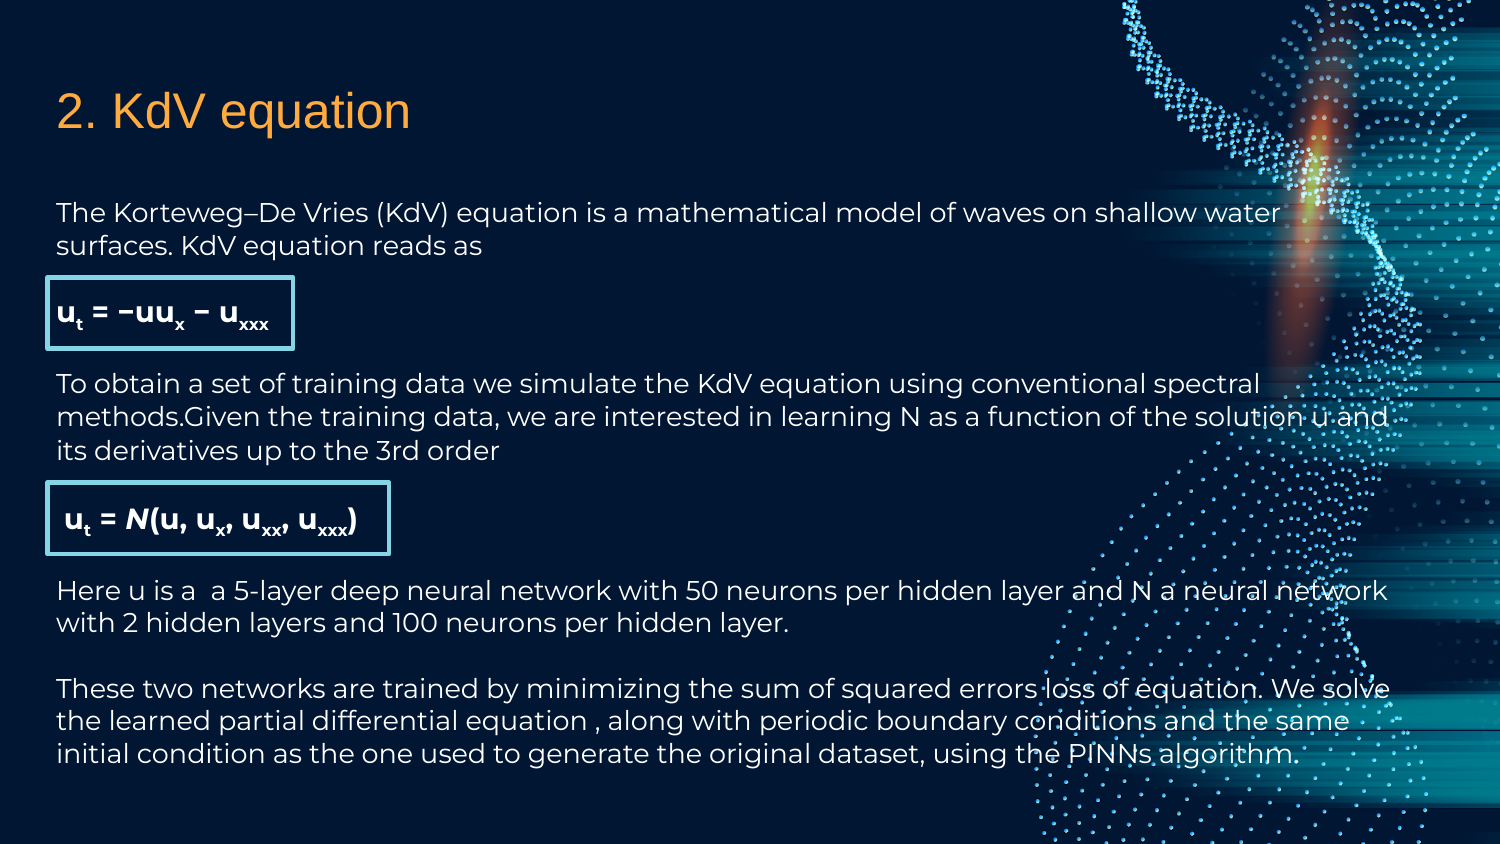

# 2. KdV equation

The Korteweg–De Vries (KdV) equation is a mathematical model of waves on shallow water surfaces. KdV equation reads as
ut = −uux − uxxx
To obtain a set of training data we simulate the KdV equation using conventional spectral methods.Given the training data, we are interested in learning N as a function of the solution u and its derivatives up to the 3rd order
 ut = N(u, ux, uxx, uxxx)
Here u is a  a 5-layer deep neural network with 50 neurons per hidden layer and N a neural network with 2 hidden layers and 100 neurons per hidden layer.
These two networks are trained by minimizing the sum of squared errors loss of equation. We solve the learned partial differential equation , along with periodic boundary conditions and the same initial condition as the one used to generate the original dataset, using the PINNs algorithm.